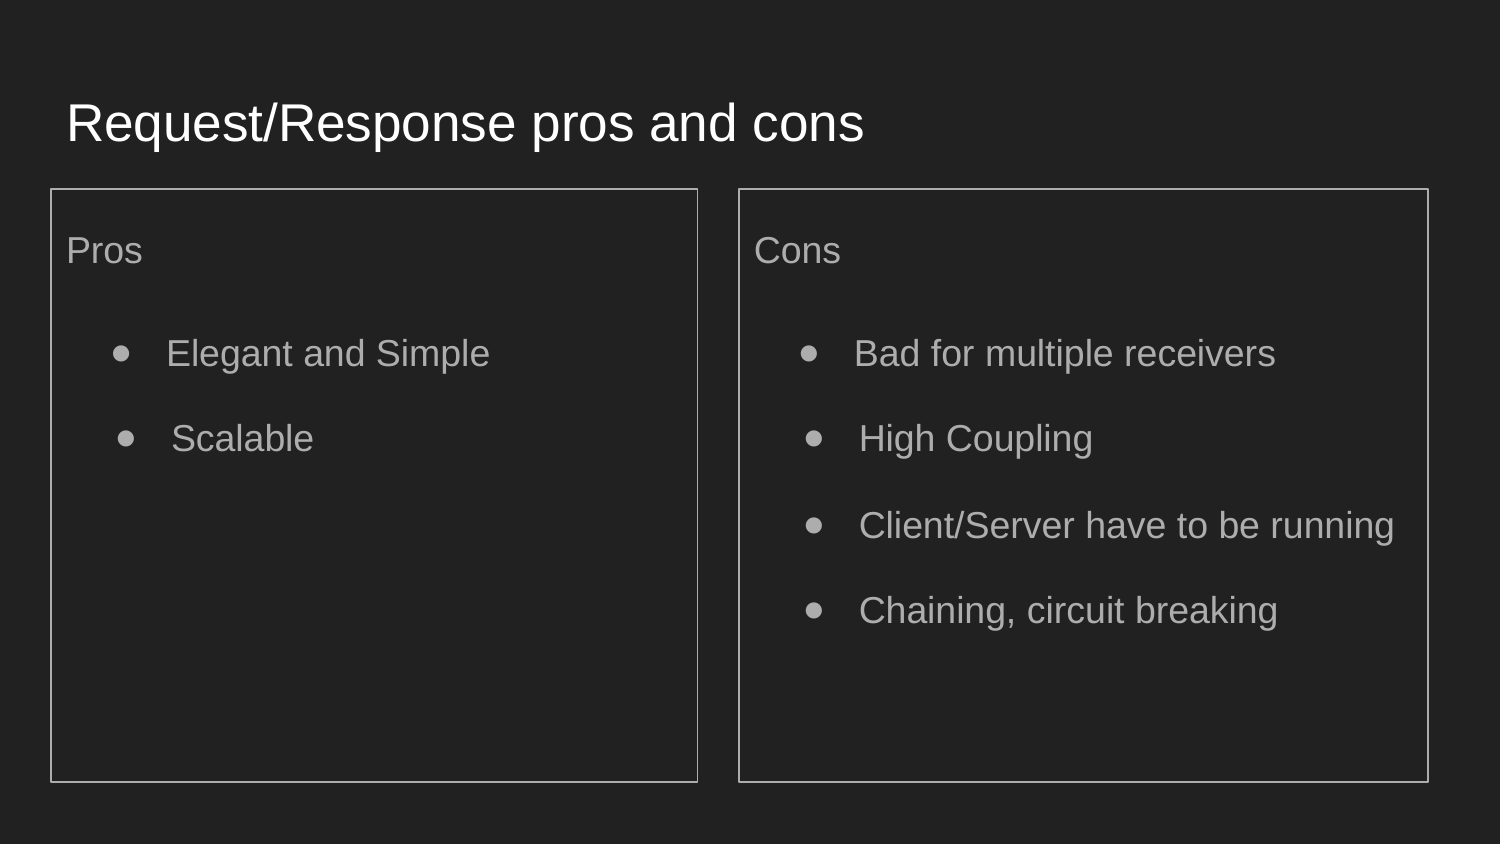

# Request/Response pros and cons
Pros
Cons
Elegant and Simple
Bad for multiple receivers
Scalable

High Coupling
Client/Server have to be running

Chaining, circuit breaking